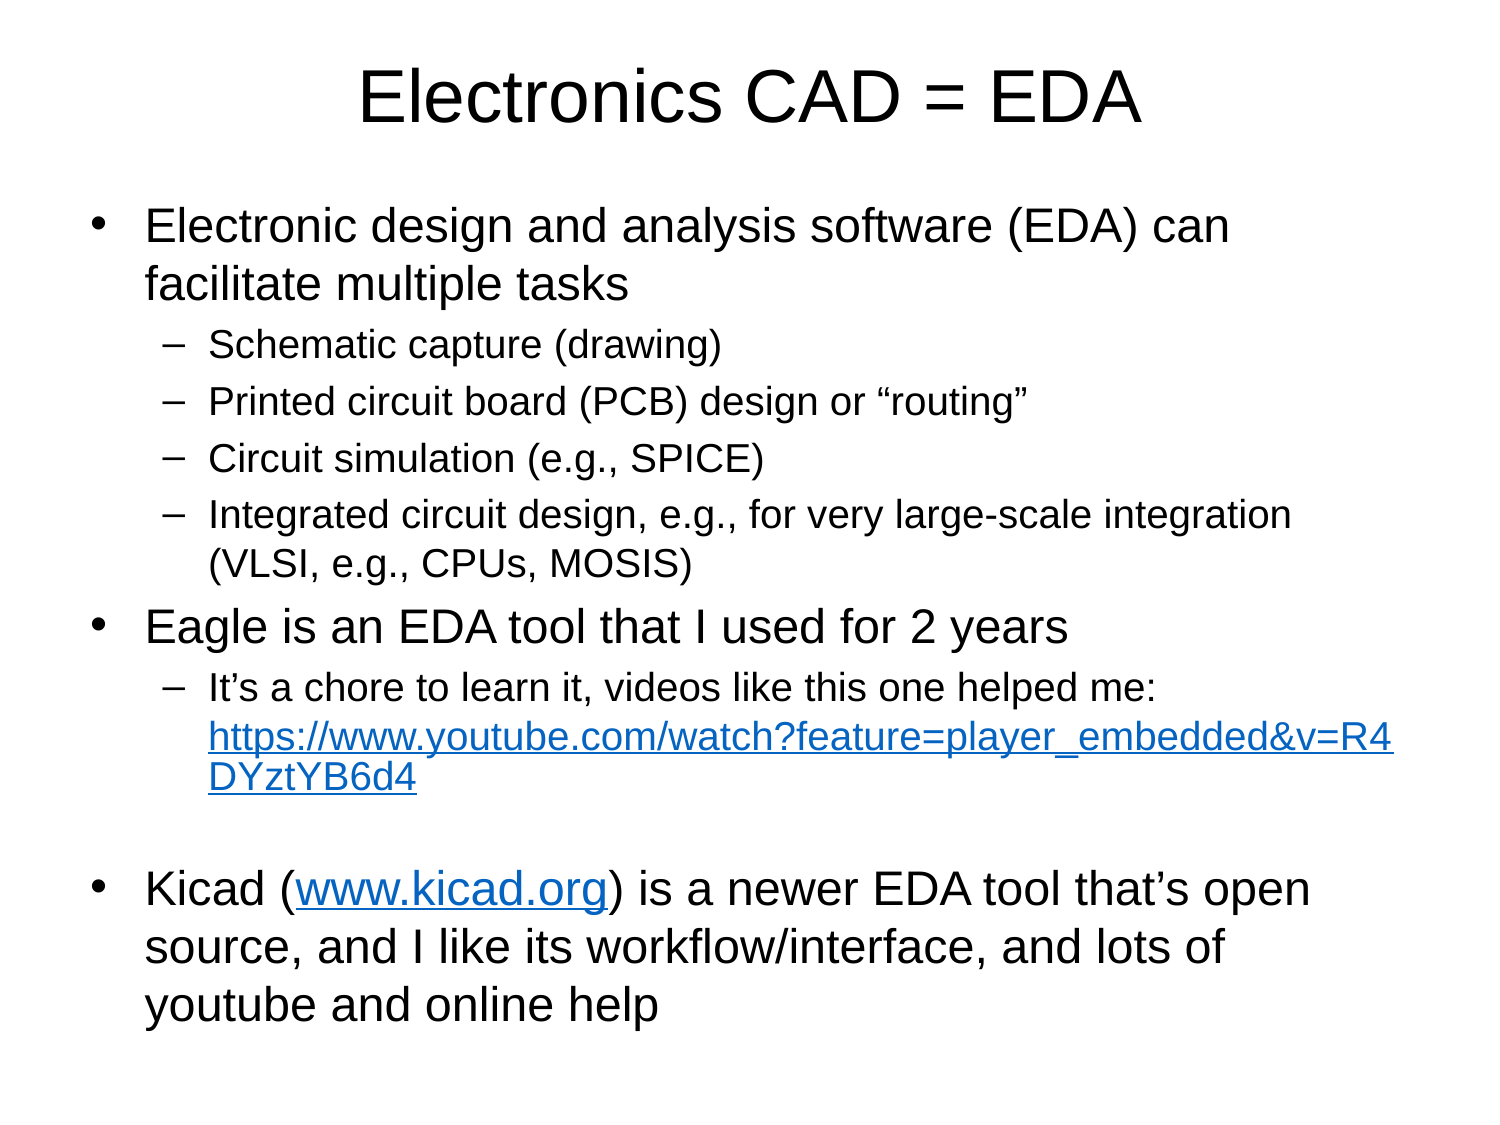

# Electronics CAD = EDA
Electronic design and analysis software (EDA) can facilitate multiple tasks
Schematic capture (drawing)
Printed circuit board (PCB) design or “routing”
Circuit simulation (e.g., SPICE)
Integrated circuit design, e.g., for very large-scale integration  (VLSI, e.g., CPUs, MOSIS)
Eagle is an EDA tool that I used for 2 years
It’s a chore to learn it, videos like this one helped me: https://www.youtube.com/watch?feature=player_embedded&v=R4DYztYB6d4
Kicad (www.kicad.org) is a newer EDA tool that’s open source, and I like its workflow/interface, and lots of youtube and online help